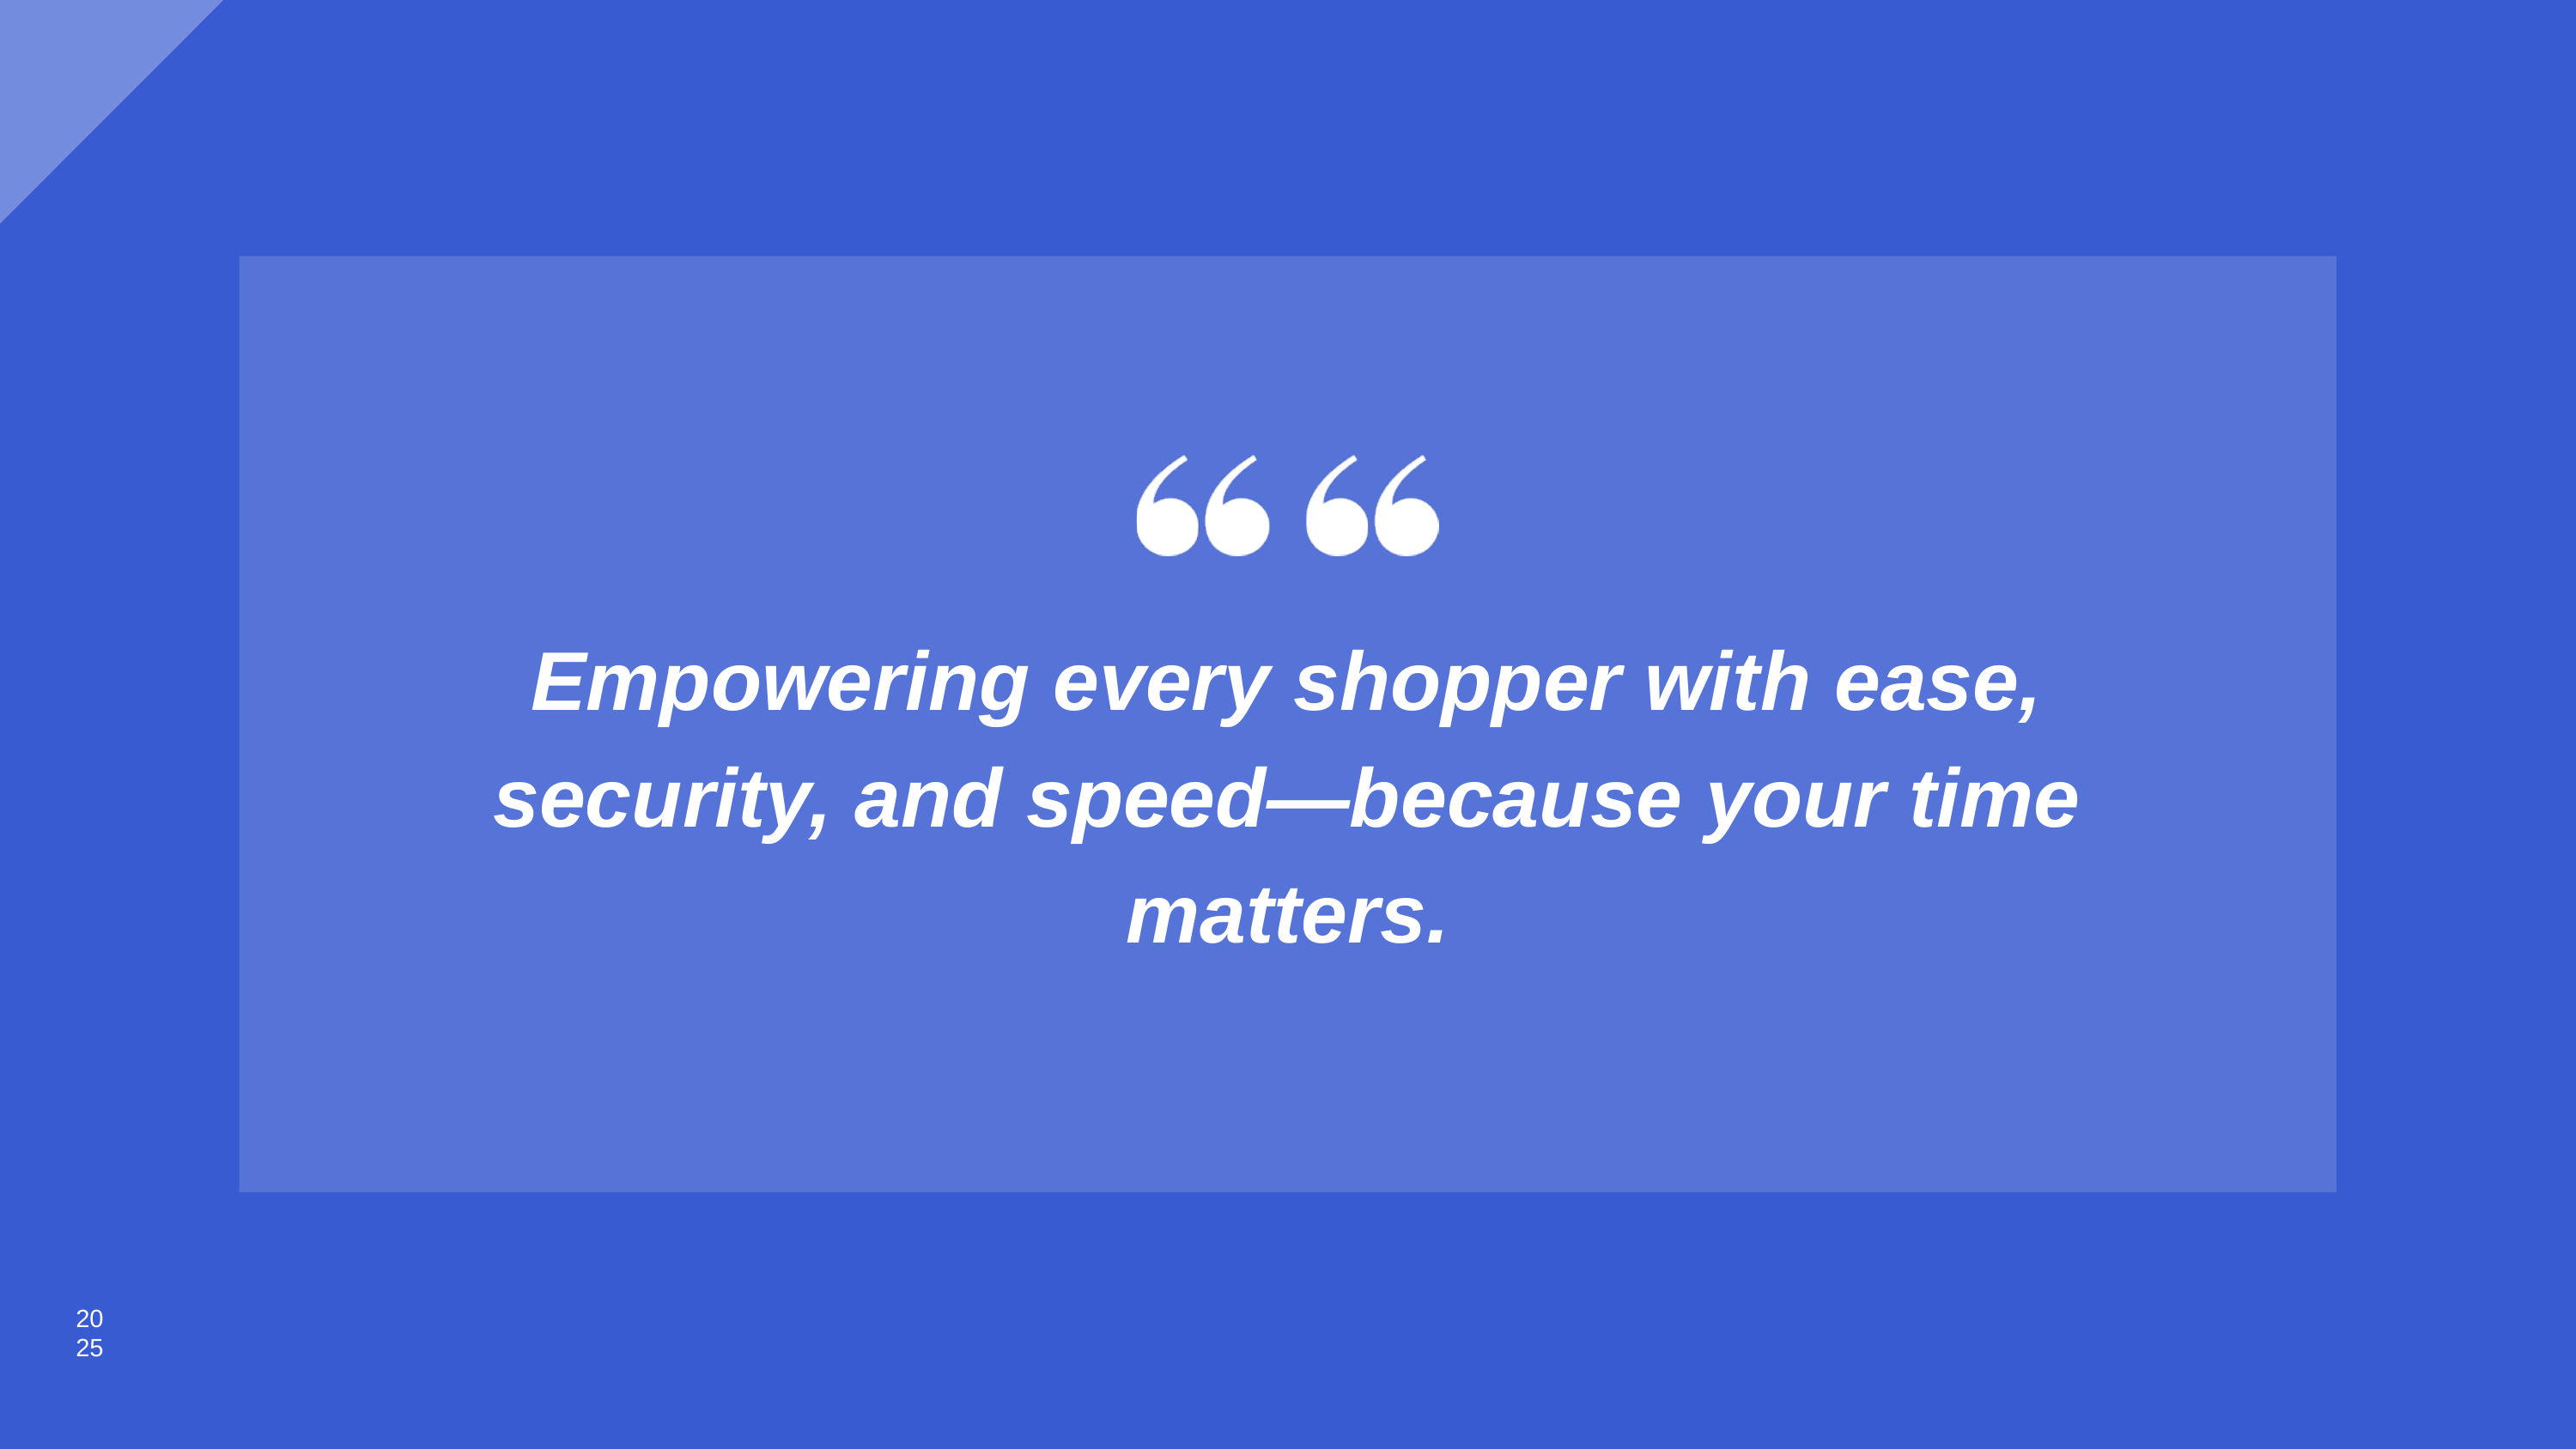

Empowering every shopper with ease, security, and speed—because your time matters.
20
25